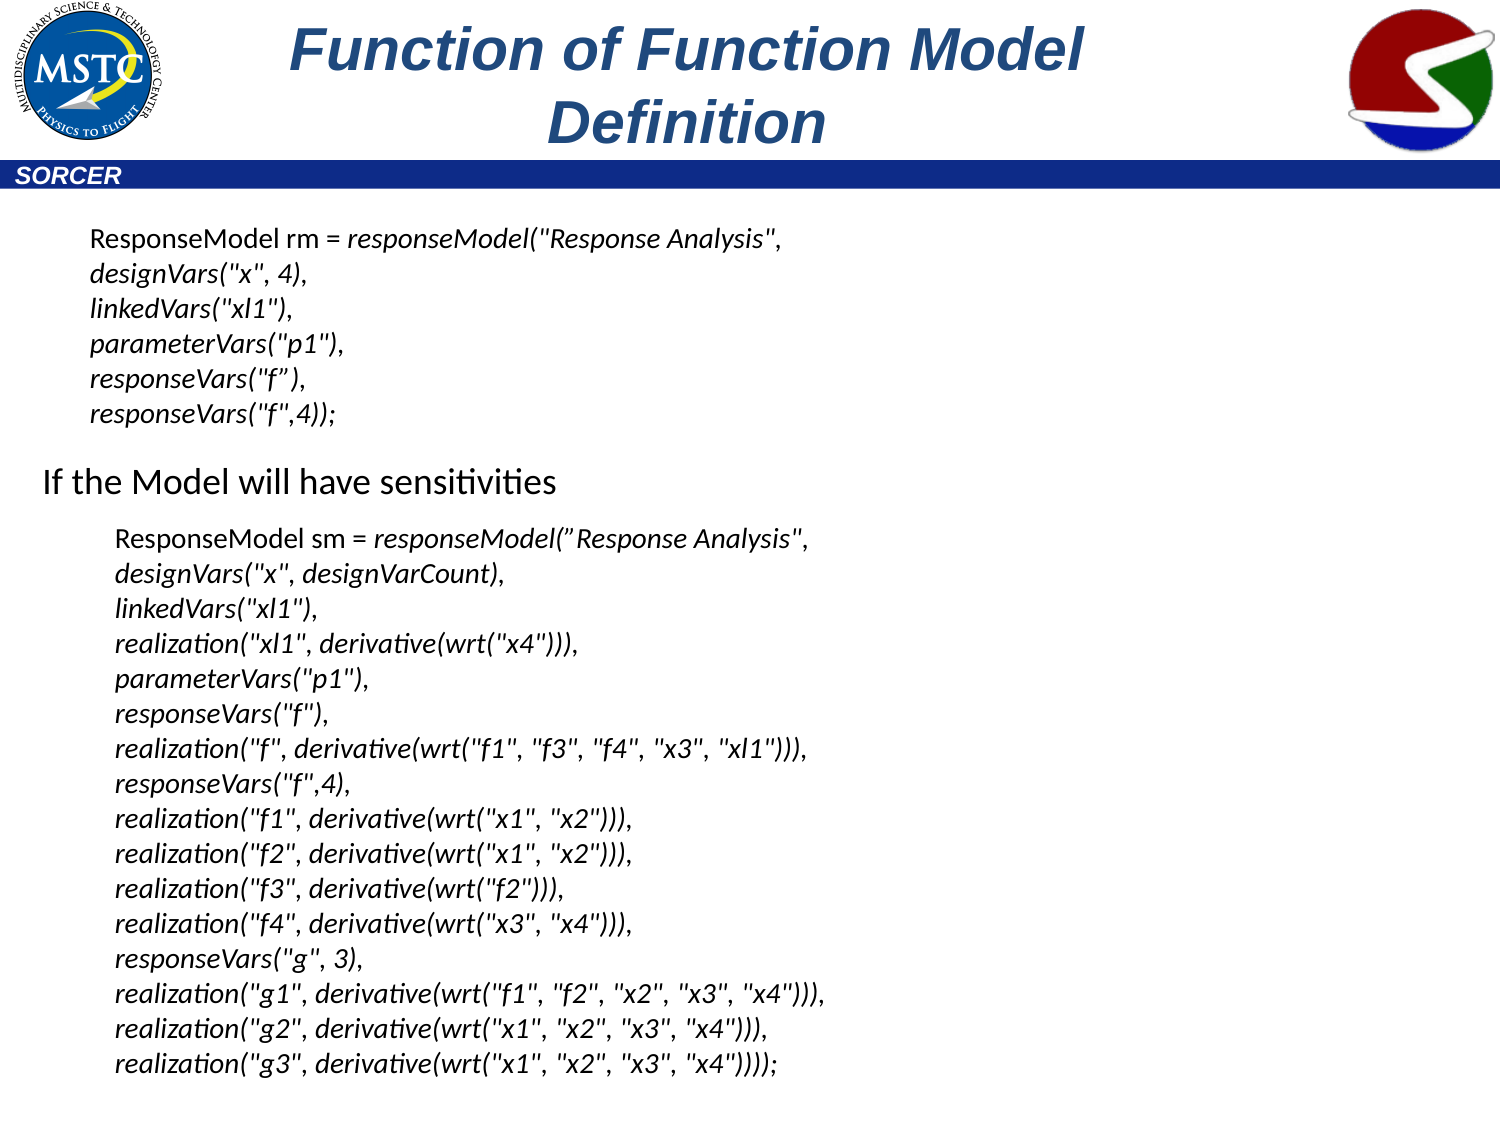

# Function of Function Model Definition
ResponseModel rm = responseModel("Response Analysis",
designVars("x", 4),
linkedVars("xl1"),
parameterVars("p1"),
responseVars("f”),
responseVars("f",4));
If the Model will have sensitivities
ResponseModel sm = responseModel(”Response Analysis",
designVars("x", designVarCount),
linkedVars("xl1"),
realization("xl1", derivative(wrt("x4"))),
parameterVars("p1"),
responseVars("f"),
realization("f", derivative(wrt("f1", "f3", "f4", "x3", "xl1"))),
responseVars("f",4),
realization("f1", derivative(wrt("x1", "x2"))),
realization("f2", derivative(wrt("x1", "x2"))),
realization("f3", derivative(wrt("f2"))),
realization("f4", derivative(wrt("x3", "x4"))),
responseVars("g", 3),
realization("g1", derivative(wrt("f1", "f2", "x2", "x3", "x4"))),
realization("g2", derivative(wrt("x1", "x2", "x3", "x4"))),
realization("g3", derivative(wrt("x1", "x2", "x3", "x4"))));